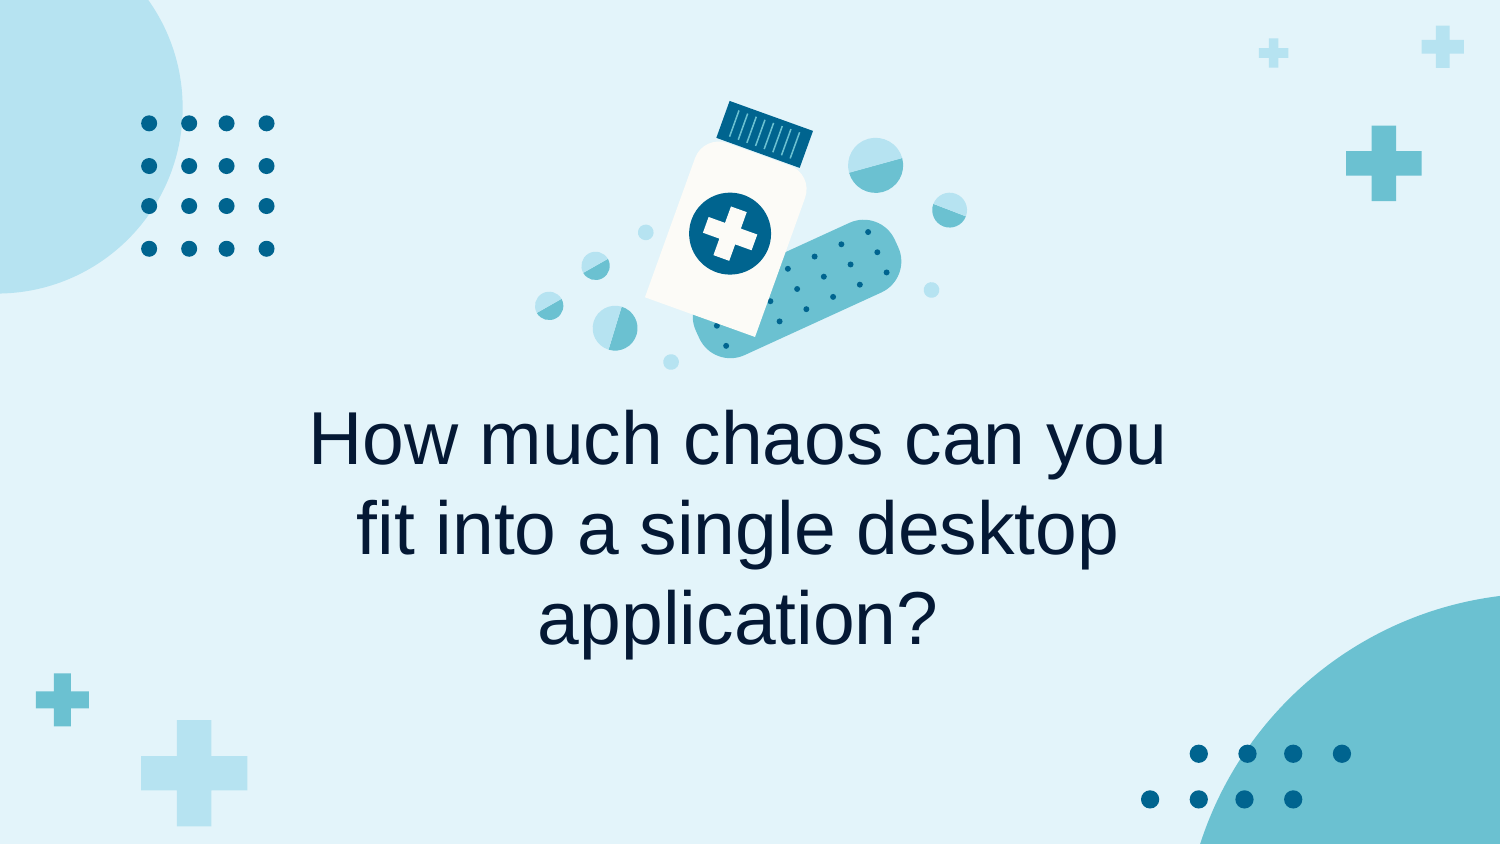

# How much chaos can you fit into a single desktop application?